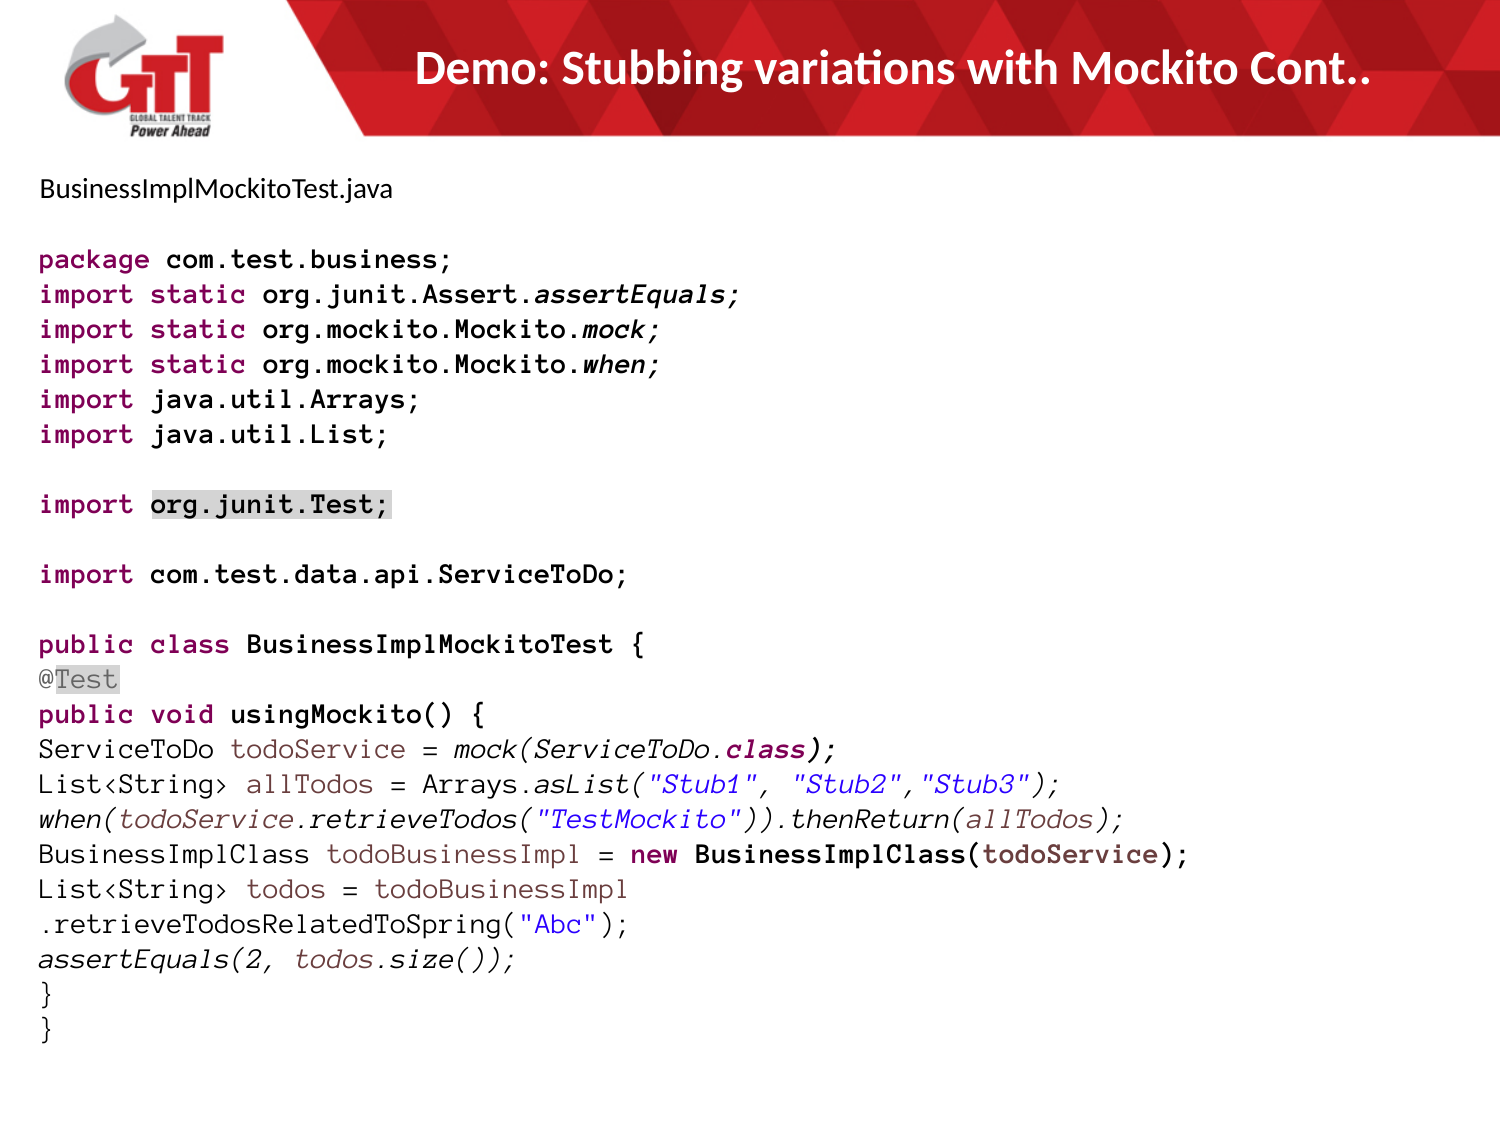

# Demo: Stubbing variations with Mockito Cont..
BusinessImplMockitoTest.java

package com.test.business;
import static org.junit.Assert.assertEquals;
import static org.mockito.Mockito.mock;
import static org.mockito.Mockito.when;
import java.util.Arrays;
import java.util.List;

import org.junit.Test;

import com.test.data.api.ServiceToDo;

public class BusinessImplMockitoTest {
@Test
public void usingMockito() {
ServiceToDo todoService = mock(ServiceToDo.class);
List<String> allTodos = Arrays.asList("Stub1", "Stub2","Stub3");
when(todoService.retrieveTodos("TestMockito")).thenReturn(allTodos);
BusinessImplClass todoBusinessImpl = new BusinessImplClass(todoService);
List<String> todos = todoBusinessImpl
.retrieveTodosRelatedToSpring("Abc");
assertEquals(2, todos.size());
}
}